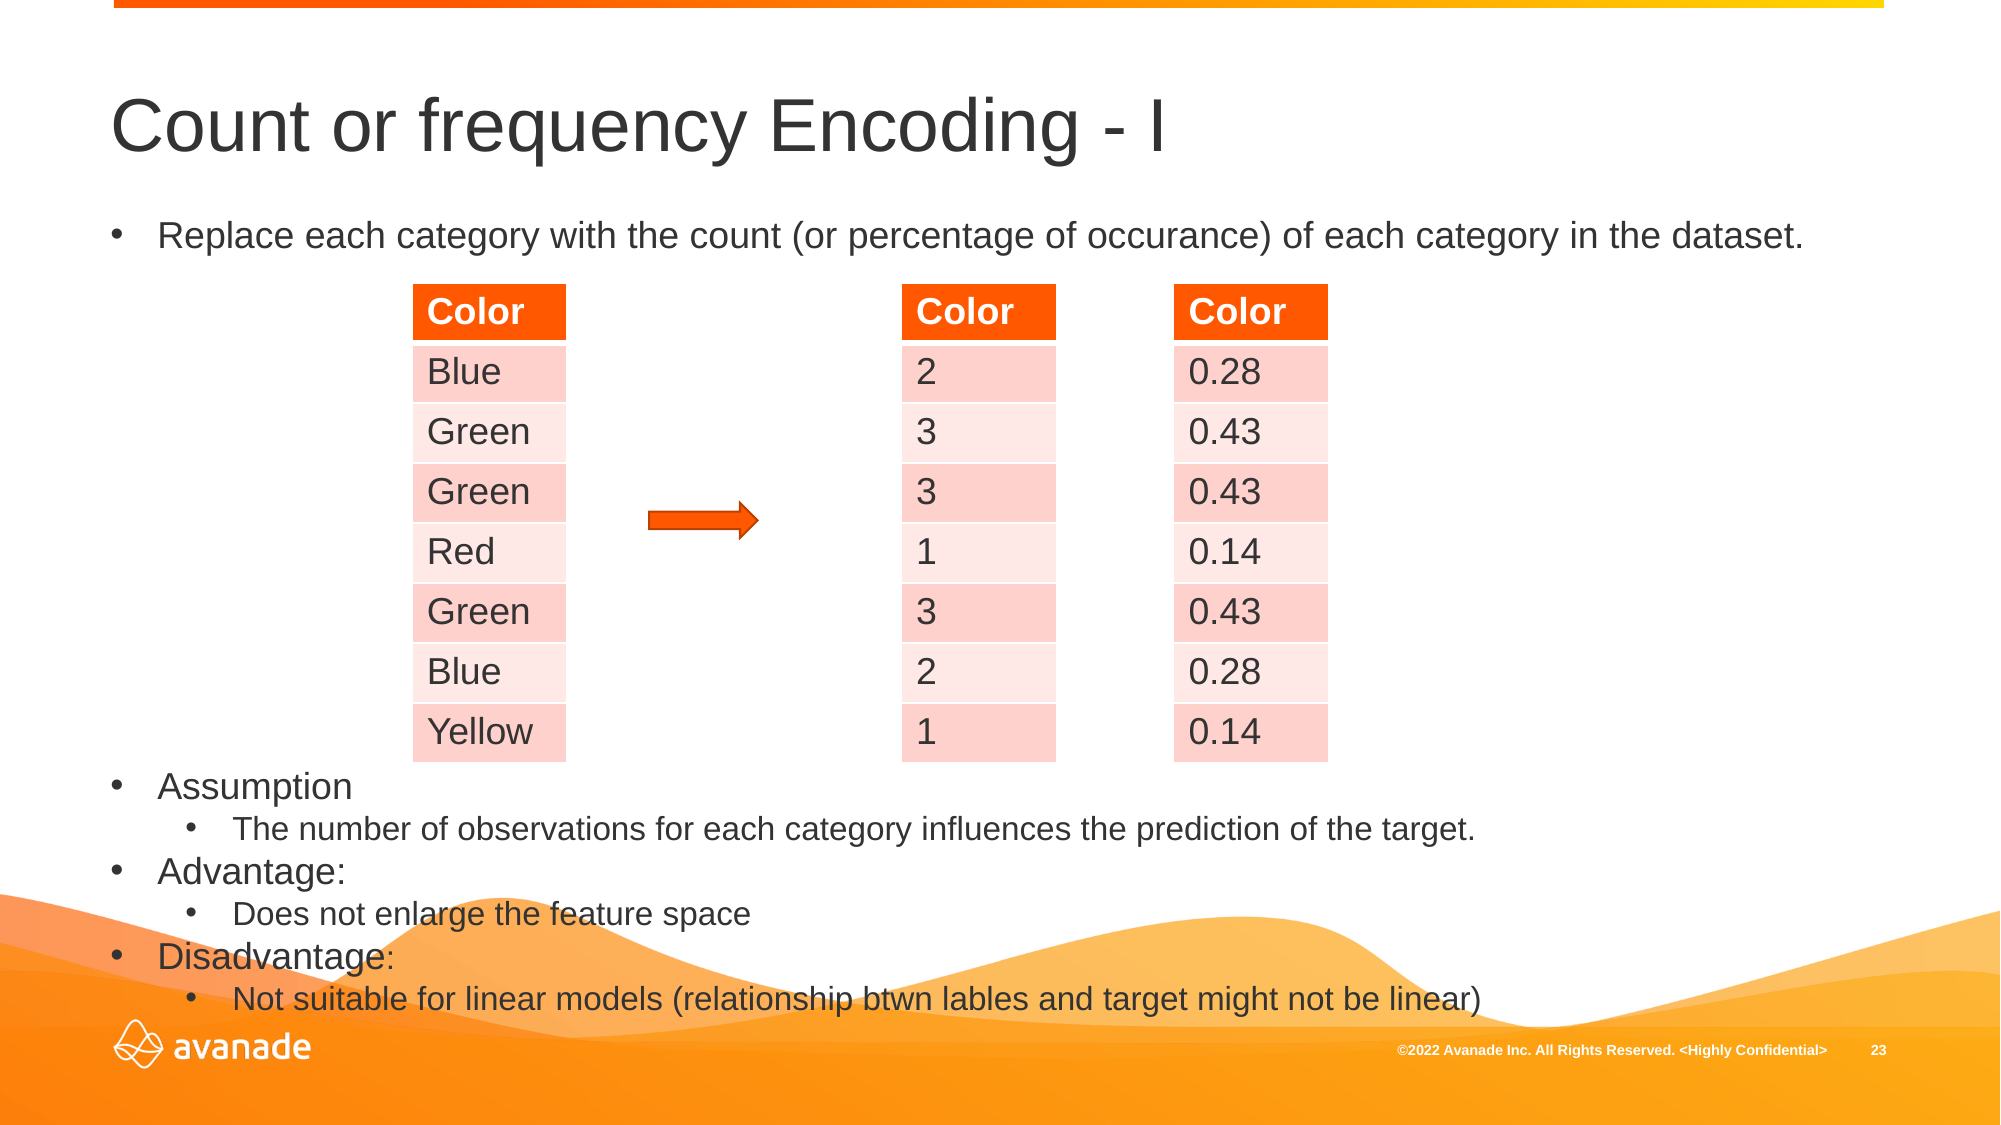

Count or frequency Encoding - I

Replace each category with the count (or percentage of occurance) of each category in the dataset.
| Color |
| --- |
| Blue |
| Green |
| Green |
| Red |
| Green |
| Blue |
| Yellow |
| Color |
| --- |
| 2 |
| 3 |
| 3 |
| 1 |
| 3 |
| 2 |
| 1 |
| Color |
| --- |
| 0.28 |
| 0.43 |
| 0.43 |
| 0.14 |
| 0.43 |
| 0.28 |
| 0.14 |

Assumption
The number of observations for each category influences the prediction of the target.
Advantage:
Does not enlarge the feature space
Disadvantage:
Not suitable for linear models (relationship btwn lables and target might not be linear)